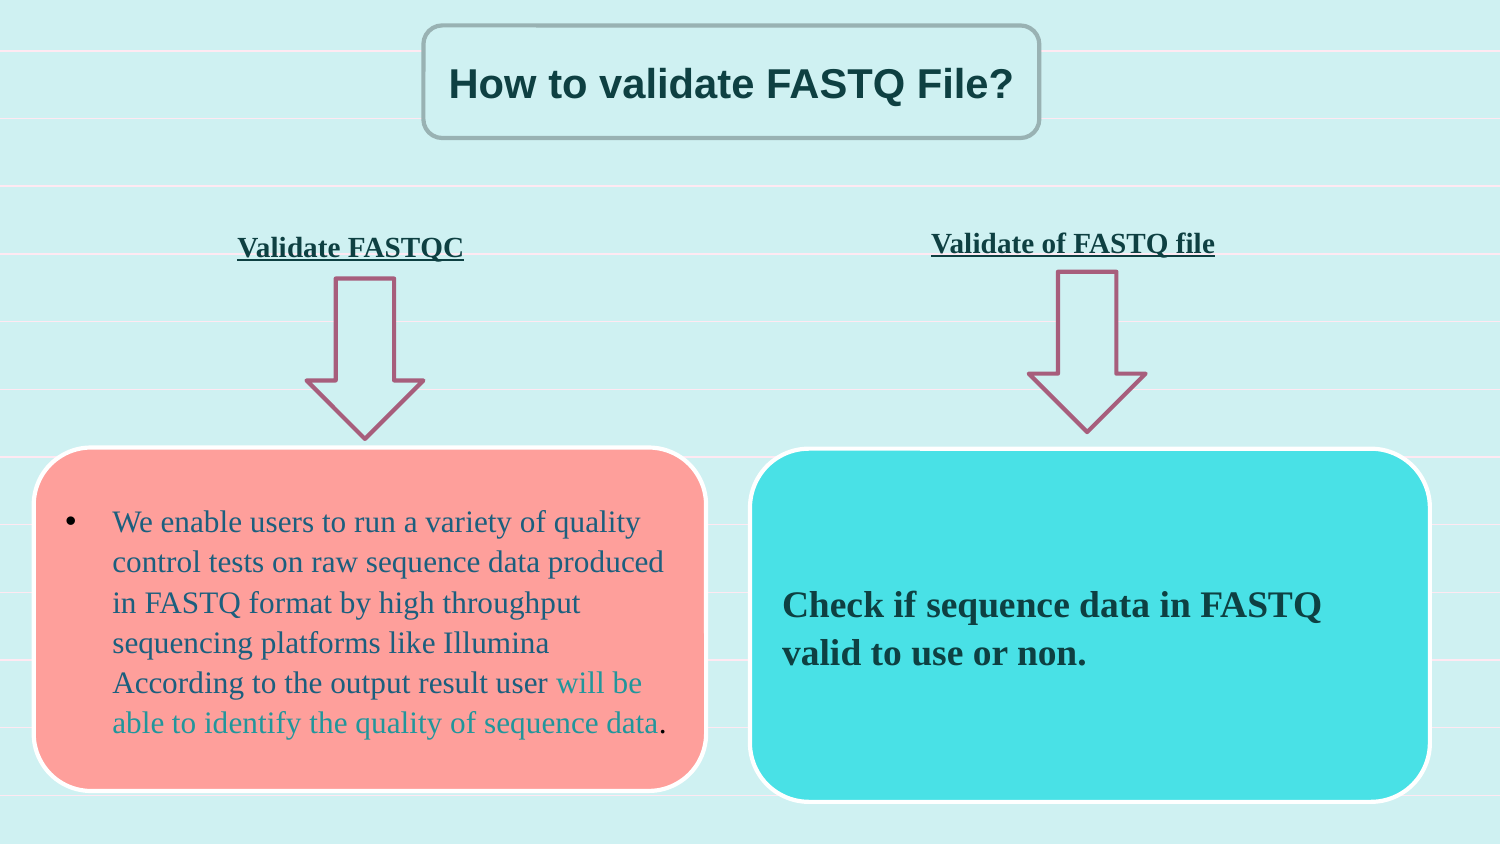

How to validate FASTQ File?
Validate of FASTQ file
Validate FASTQC

We enable users to run a variety of quality control tests on raw sequence data produced in FASTQ format by high throughput sequencing platforms like Illumina According to the output result user will be able to identify the quality of sequence data.
Check if sequence data in FASTQ valid to use or non.